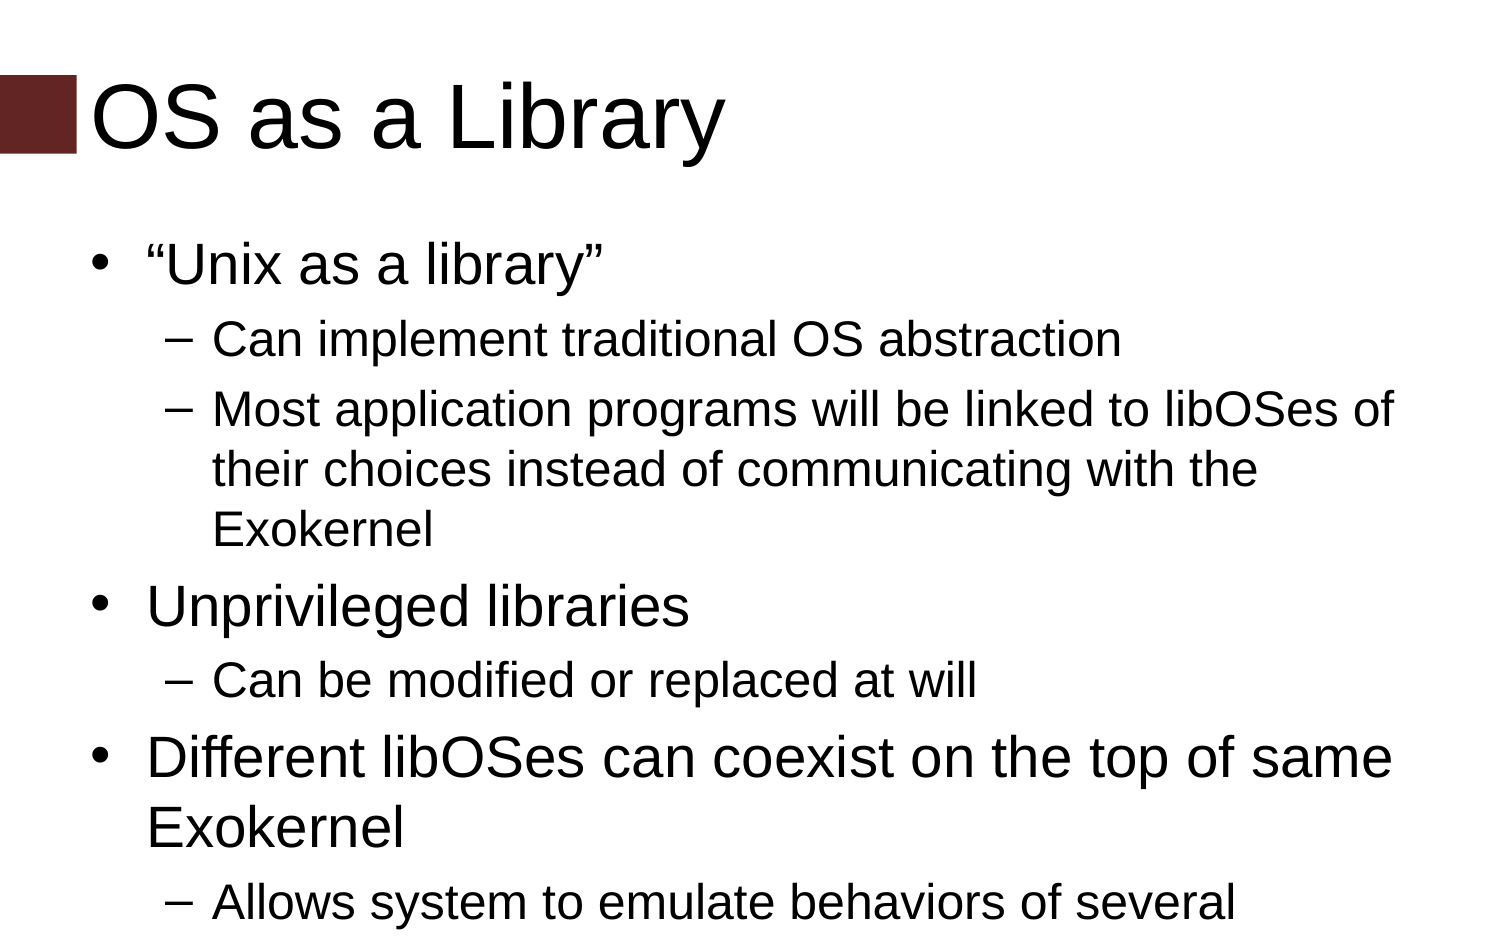

# OS as a Library
“Unix as a library”
Can implement traditional OS abstraction
Most application programs will be linked to libOSes of their choices instead of communicating with the Exokernel
Unprivileged libraries
Can be modified or replaced at will
Different libOSes can coexist on the top of same Exokernel
Allows system to emulate behaviors of several  conventional OSs